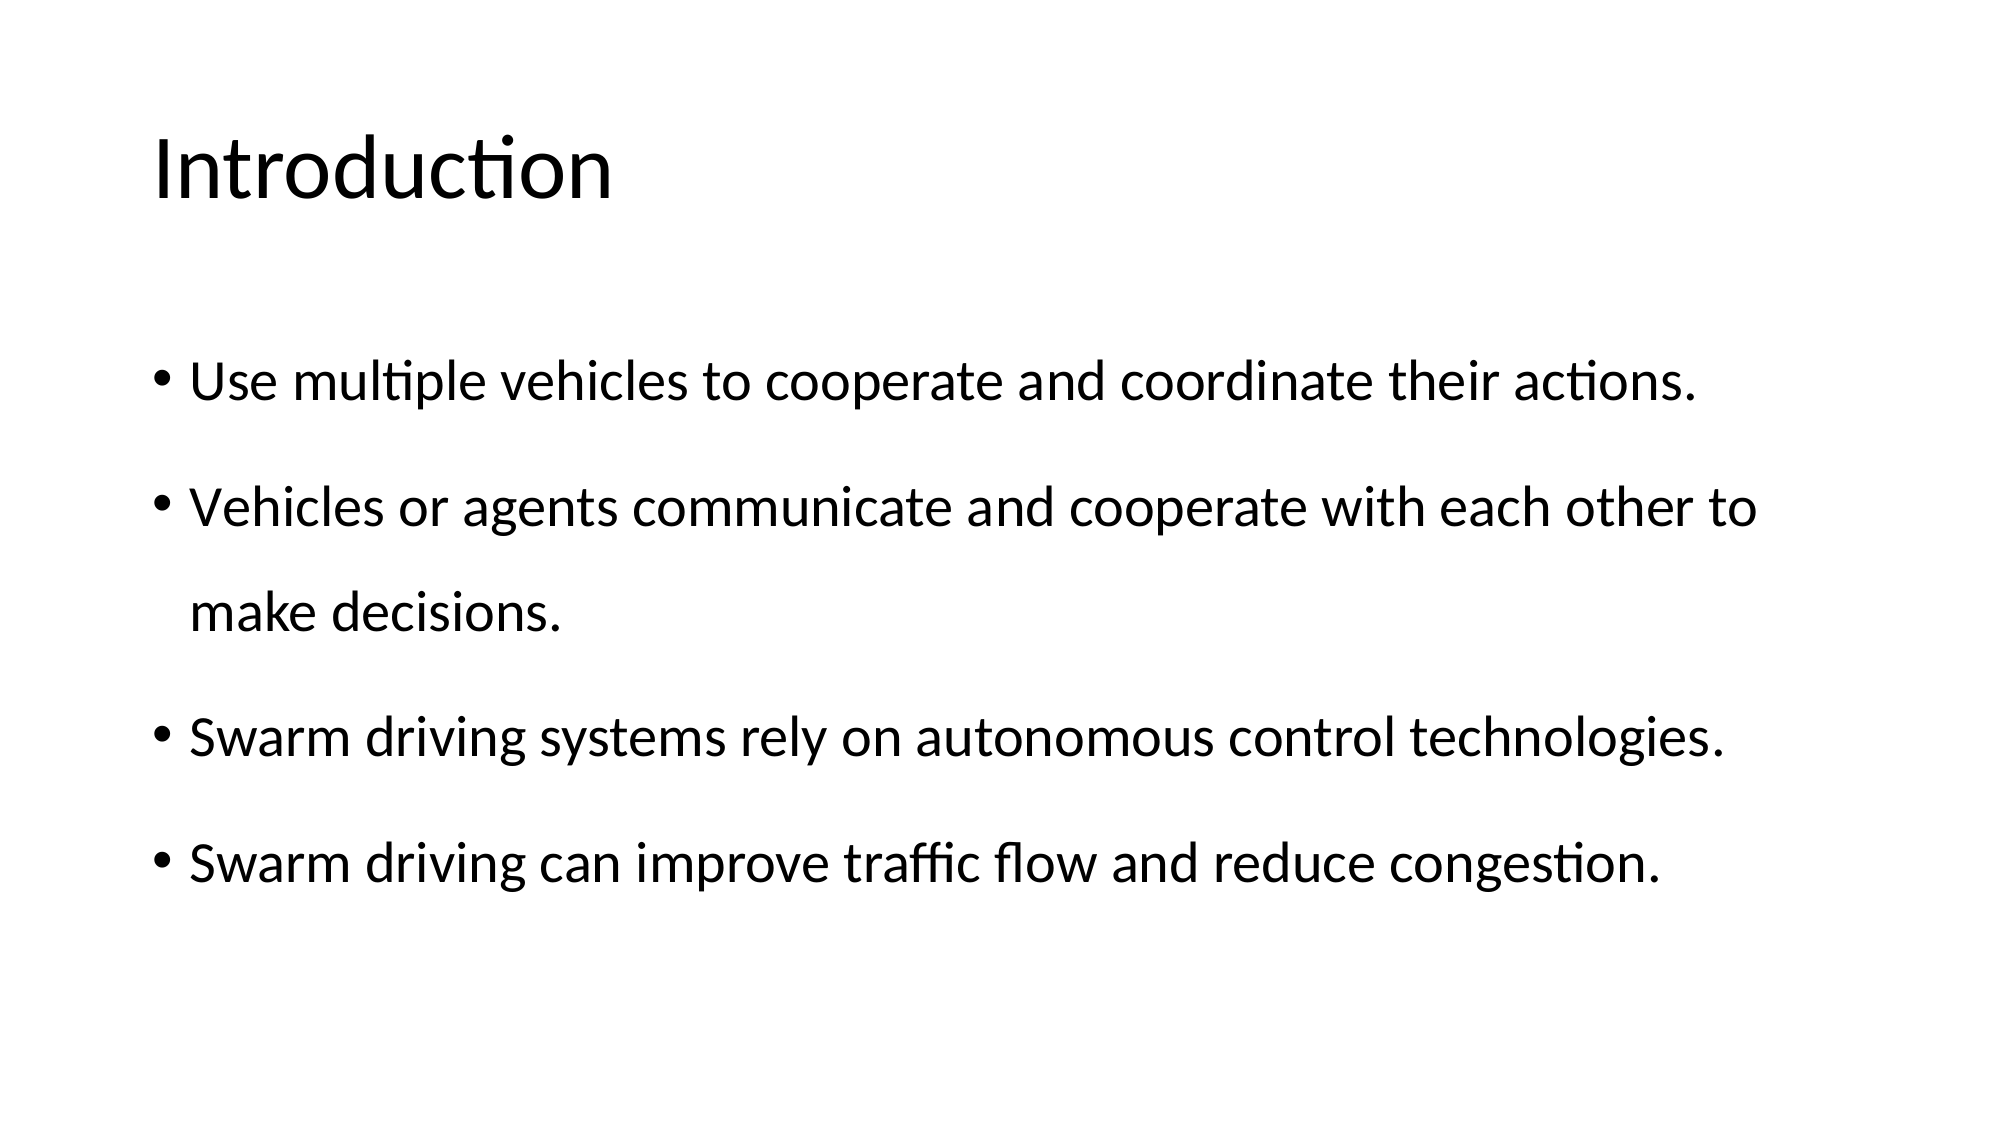

# Introduction
Use multiple vehicles to cooperate and coordinate their actions.
Vehicles or agents communicate and cooperate with each other to make decisions.
Swarm driving systems rely on autonomous control technologies.
Swarm driving can improve traffic flow and reduce congestion.